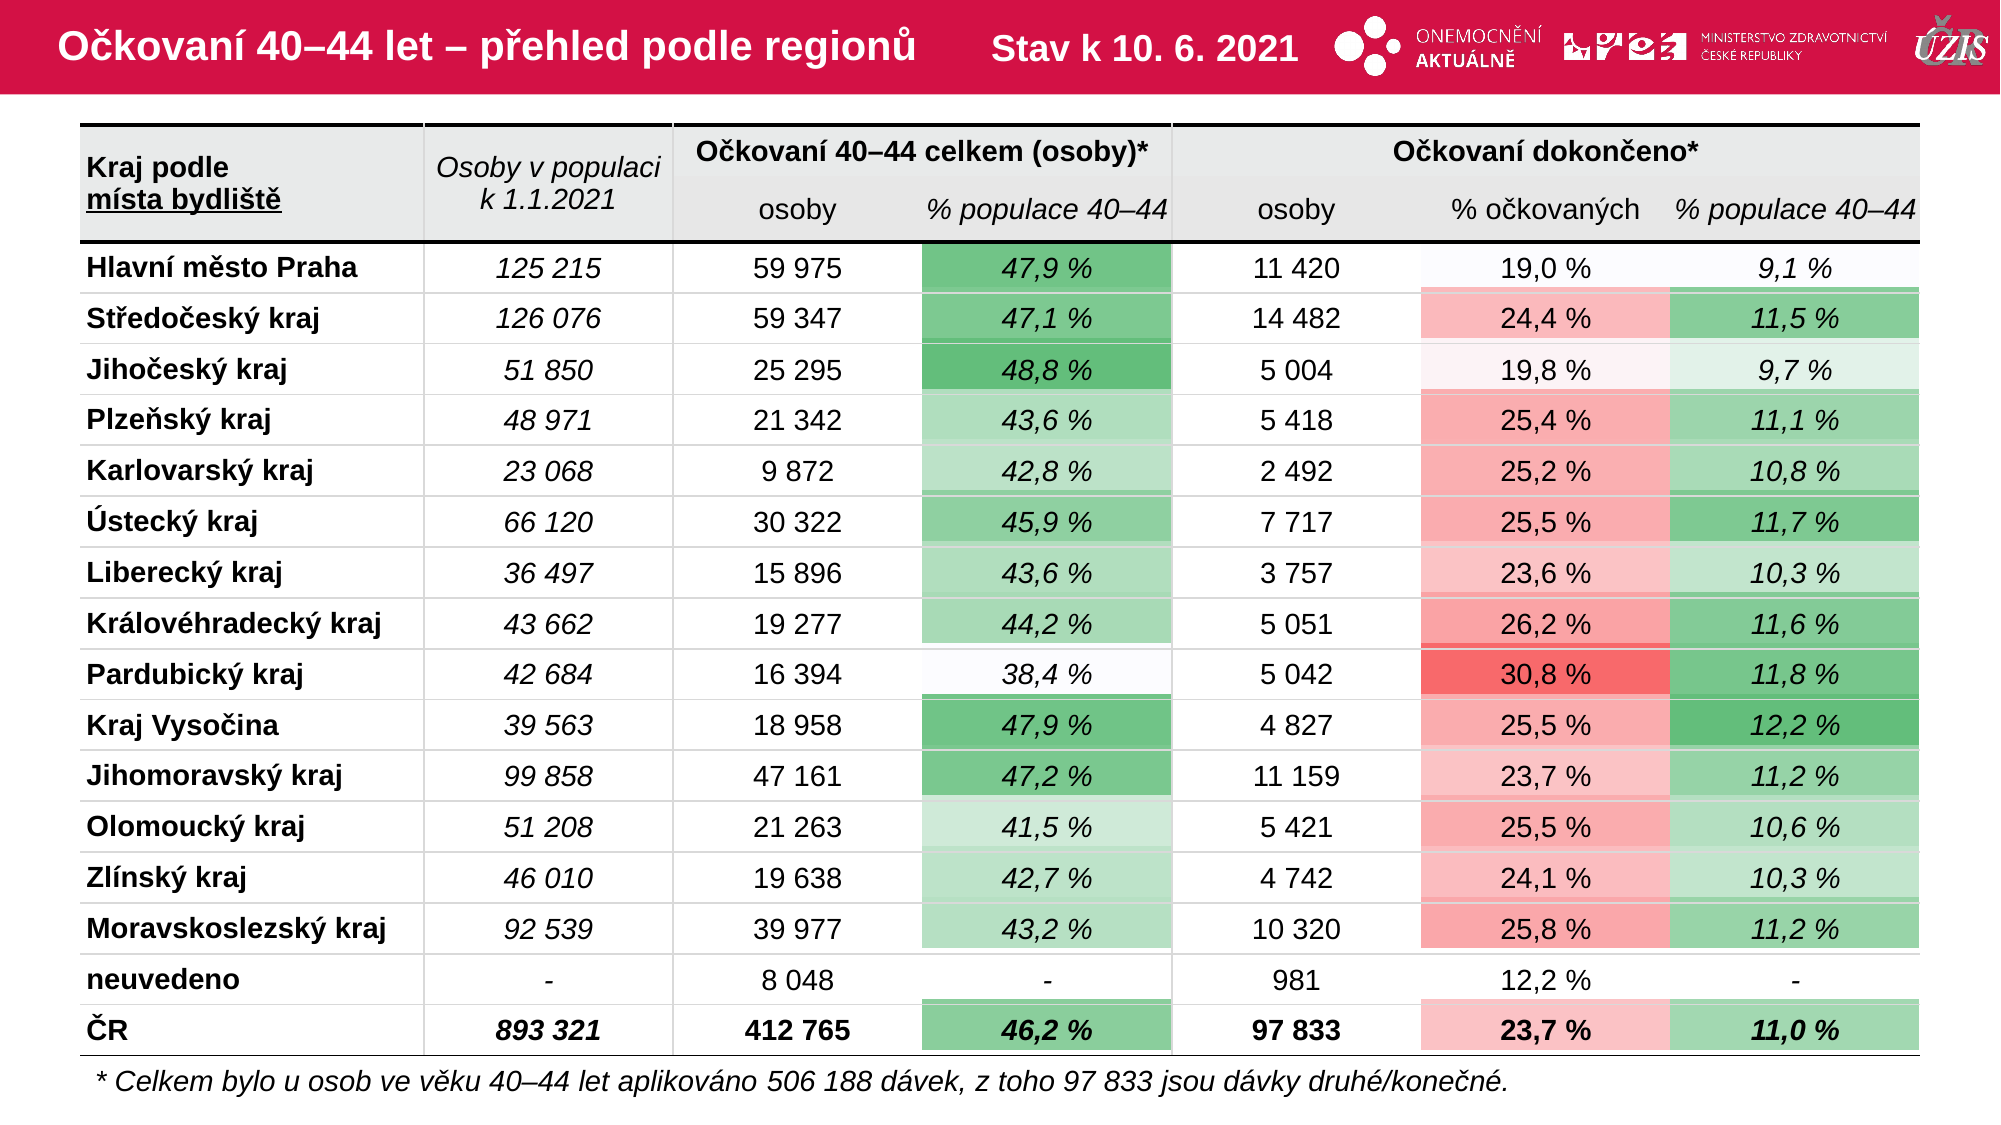

# Očkovaní 40–44 let – přehled podle regionů
Stav k 10. 6. 2021
| Kraj podle místa bydliště | Osoby v populaci k 1.1.2021 | Očkovaní 40–44 celkem (osoby)\* |  | Očkovaní dokončeno\* |  |  |
| --- | --- | --- | --- | --- | --- | --- |
|  |  | osoby | % populace 40–44 | osoby | % očkovaných | % populace 40–44 |
| Hlavní město Praha | 125 215 | 59 975 | 47,9 % | 11 420 | 19,0 % | 9,1 % |
| Středočeský kraj | 126 076 | 59 347 | 47,1 % | 14 482 | 24,4 % | 11,5 % |
| Jihočeský kraj | 51 850 | 25 295 | 48,8 % | 5 004 | 19,8 % | 9,7 % |
| Plzeňský kraj | 48 971 | 21 342 | 43,6 % | 5 418 | 25,4 % | 11,1 % |
| Karlovarský kraj | 23 068 | 9 872 | 42,8 % | 2 492 | 25,2 % | 10,8 % |
| Ústecký kraj | 66 120 | 30 322 | 45,9 % | 7 717 | 25,5 % | 11,7 % |
| Liberecký kraj | 36 497 | 15 896 | 43,6 % | 3 757 | 23,6 % | 10,3 % |
| Královéhradecký kraj | 43 662 | 19 277 | 44,2 % | 5 051 | 26,2 % | 11,6 % |
| Pardubický kraj | 42 684 | 16 394 | 38,4 % | 5 042 | 30,8 % | 11,8 % |
| Kraj Vysočina | 39 563 | 18 958 | 47,9 % | 4 827 | 25,5 % | 12,2 % |
| Jihomoravský kraj | 99 858 | 47 161 | 47,2 % | 11 159 | 23,7 % | 11,2 % |
| Olomoucký kraj | 51 208 | 21 263 | 41,5 % | 5 421 | 25,5 % | 10,6 % |
| Zlínský kraj | 46 010 | 19 638 | 42,7 % | 4 742 | 24,1 % | 10,3 % |
| Moravskoslezský kraj | 92 539 | 39 977 | 43,2 % | 10 320 | 25,8 % | 11,2 % |
| neuvedeno | - | 8 048 | - | 981 | 12,2 % | - |
| ČR | 893 321 | 412 765 | 46,2 % | 97 833 | 23,7 % | 11,0 % |
|  |  |  |  |  |  |
| --- | --- | --- | --- | --- | --- |
|  |  |  |  |  |  |
|  |  |  |  |  |  |
|  |  |  |  |  |  |
|  |  |  |  |  |  |
|  |  |  |  |  |  |
|  |  |  |  |  |  |
|  |  |  |  |  |  |
|  |  |  |  |  |  |
|  |  |  |  |  |  |
|  |  |  |  |  |  |
|  |  |  |  |  |  |
|  |  |  |  |  |  |
|  |  |  |  |  |  |
|  |  |  |  |  |  |
|  |  |  |  |  |  |
* Celkem bylo u osob ve věku 40–44 let aplikováno 506 188 dávek, z toho 97 833 jsou dávky druhé/konečné.